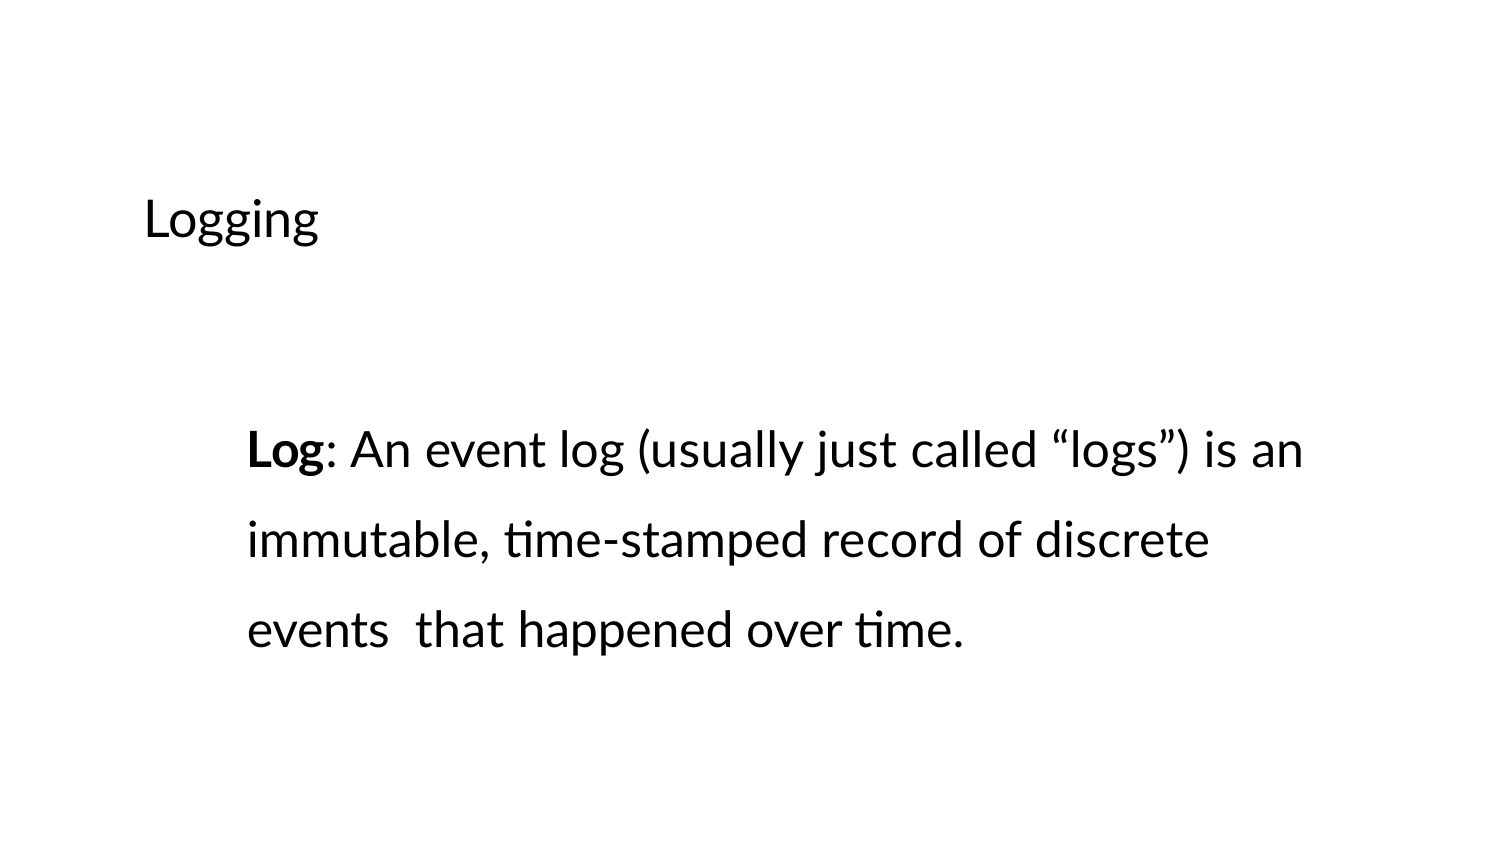

Logging
Log: An event log (usually just called “logs”) is an  immutable, time-stamped record of discrete events  that happened over time.